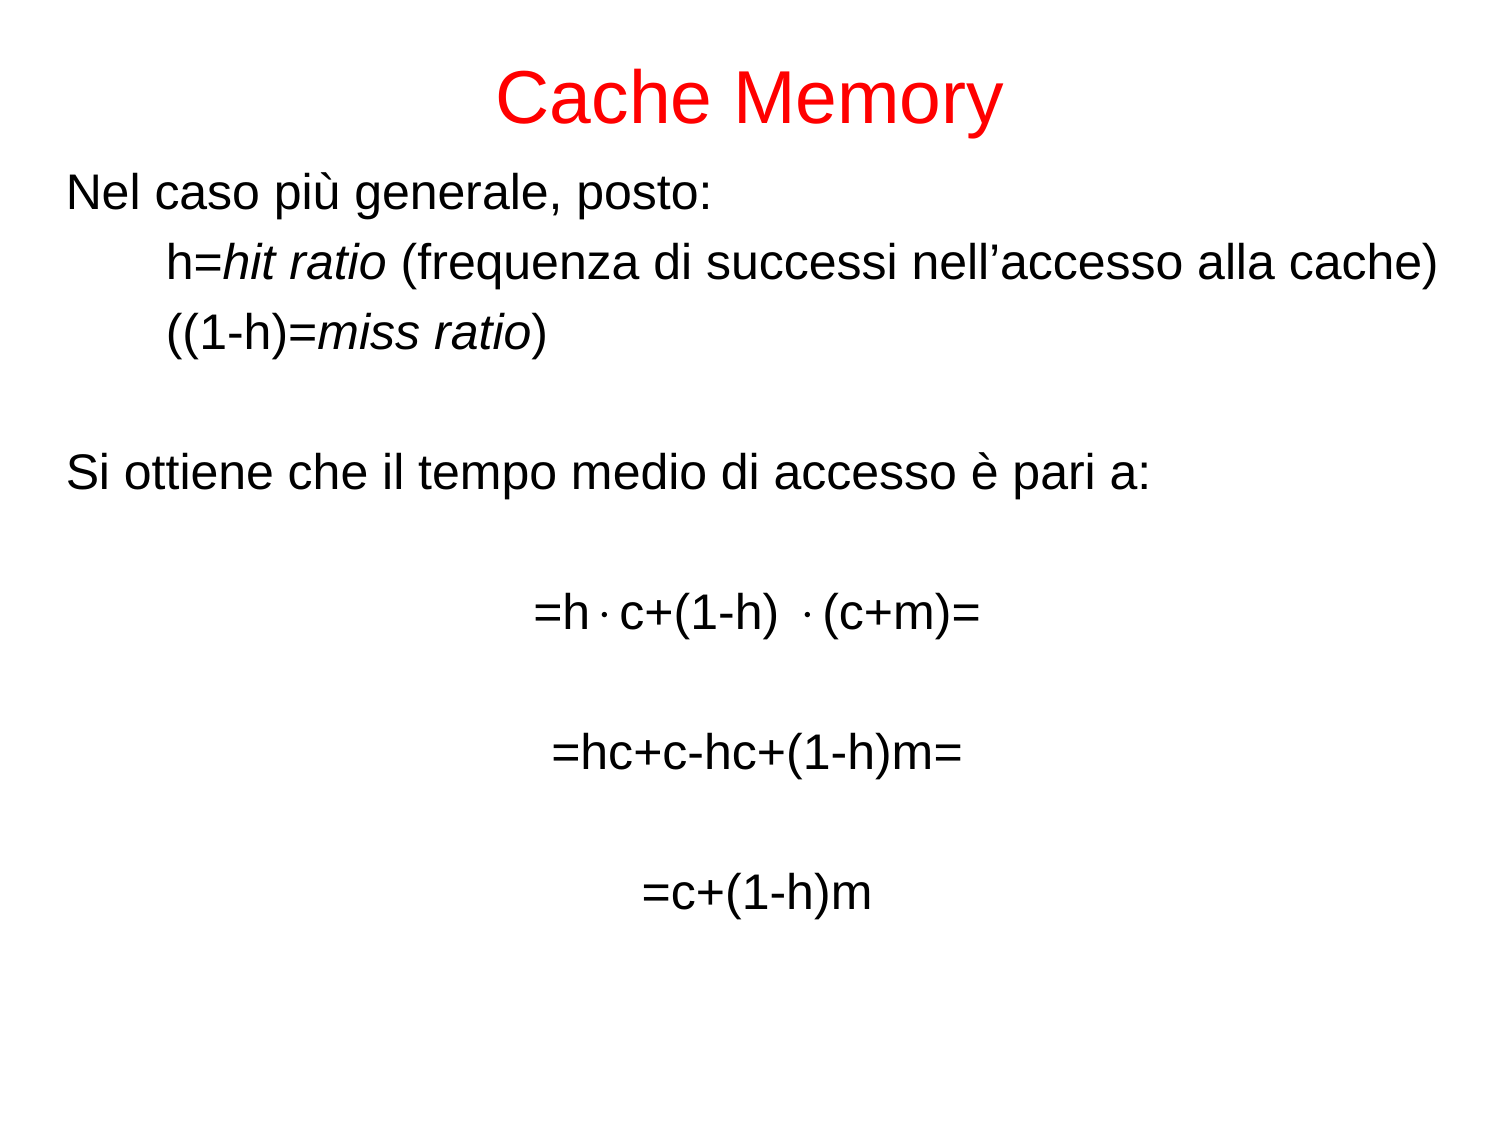

# Cache Memory
Nel caso più generale, posto:
	h=hit ratio (frequenza di successi nell’accesso alla cache)
	((1-h)=miss ratio)

Si ottiene che il tempo medio di accesso è pari a:

=h⋅c+(1-h) ⋅(c+m)=

=hc+c-hc+(1-h)m=

=c+(1-h)m